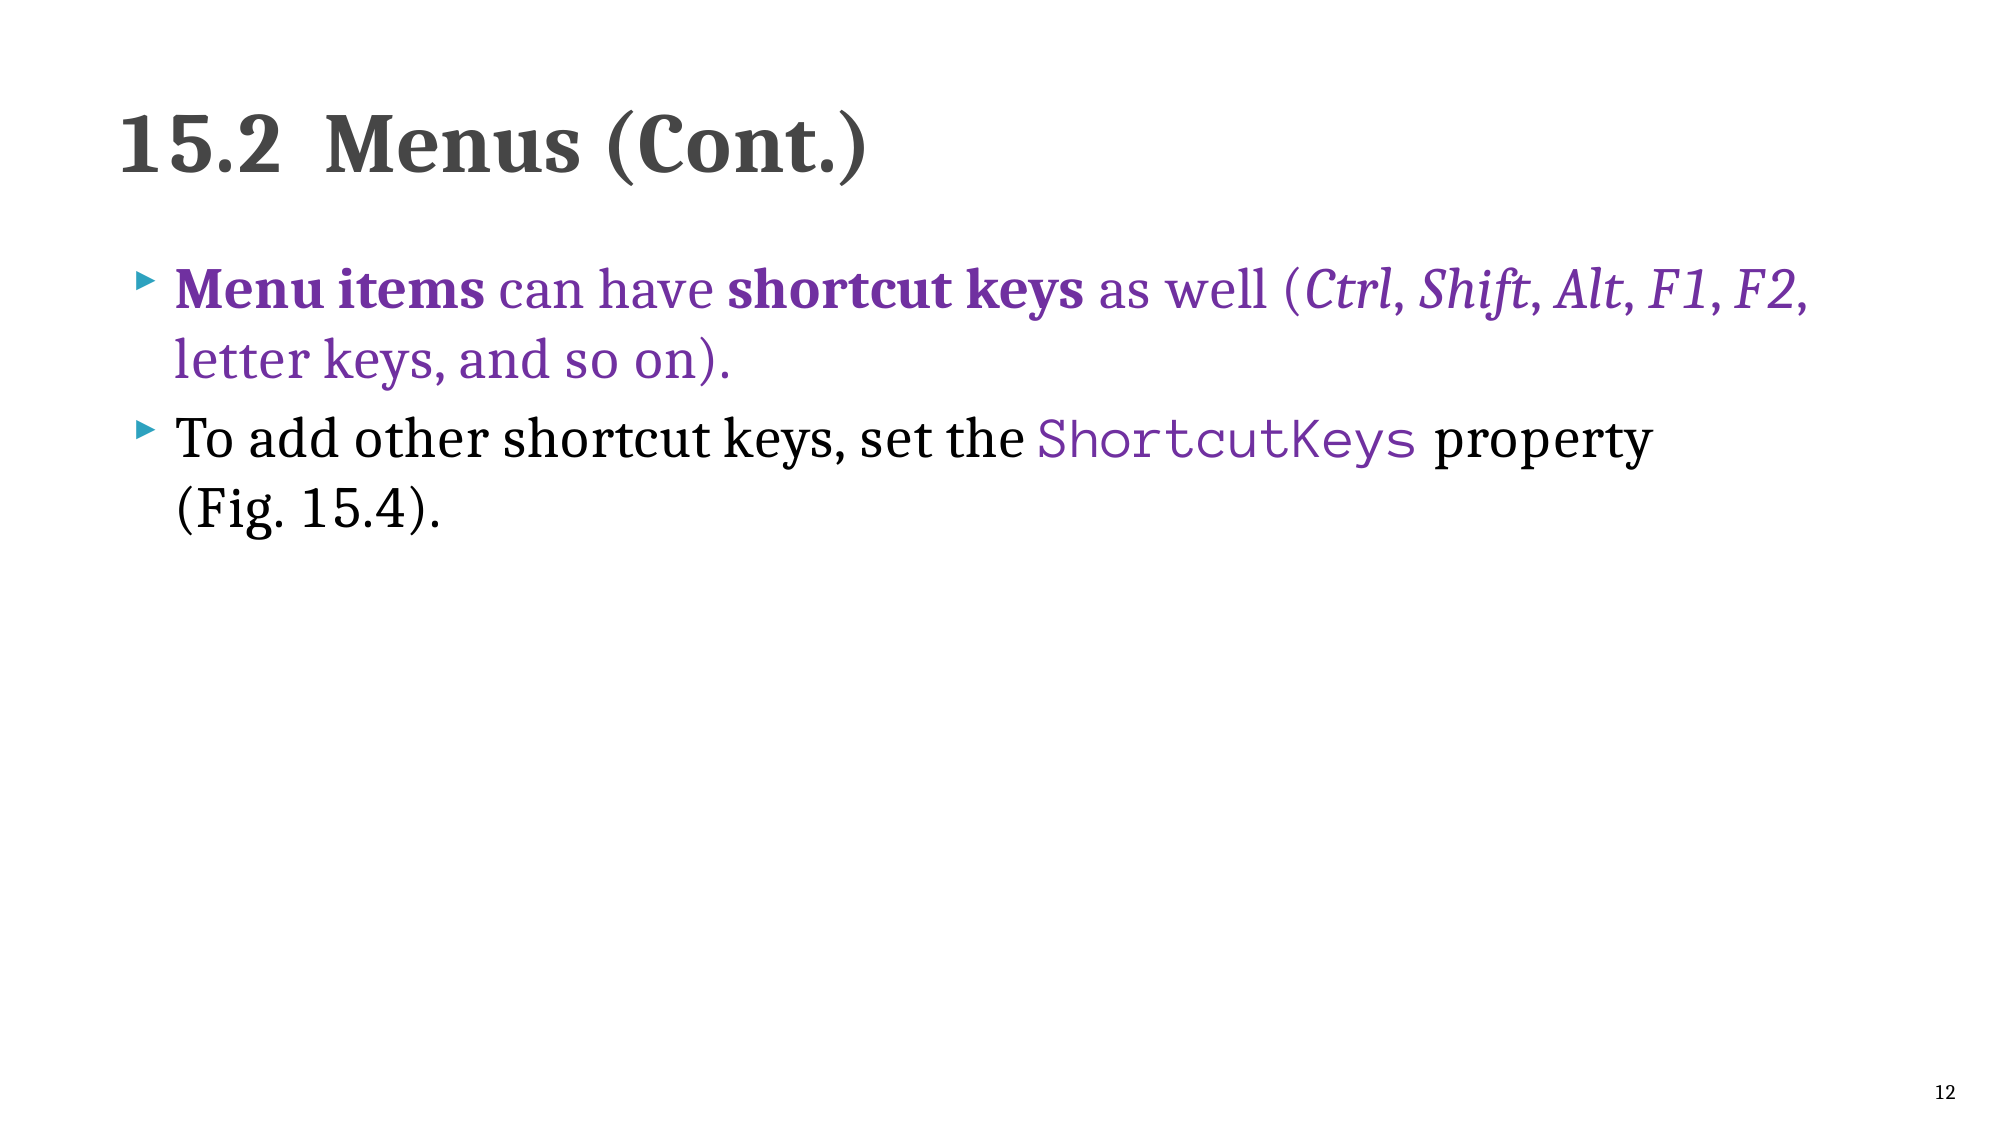

# 15.2  Menus (Cont.)
Menu items can have shortcut keys as well (Ctrl, Shift, Alt, F1, F2, letter keys, and so on).
To add other shortcut keys, set the ShortcutKeys property (Fig. 15.4).
12